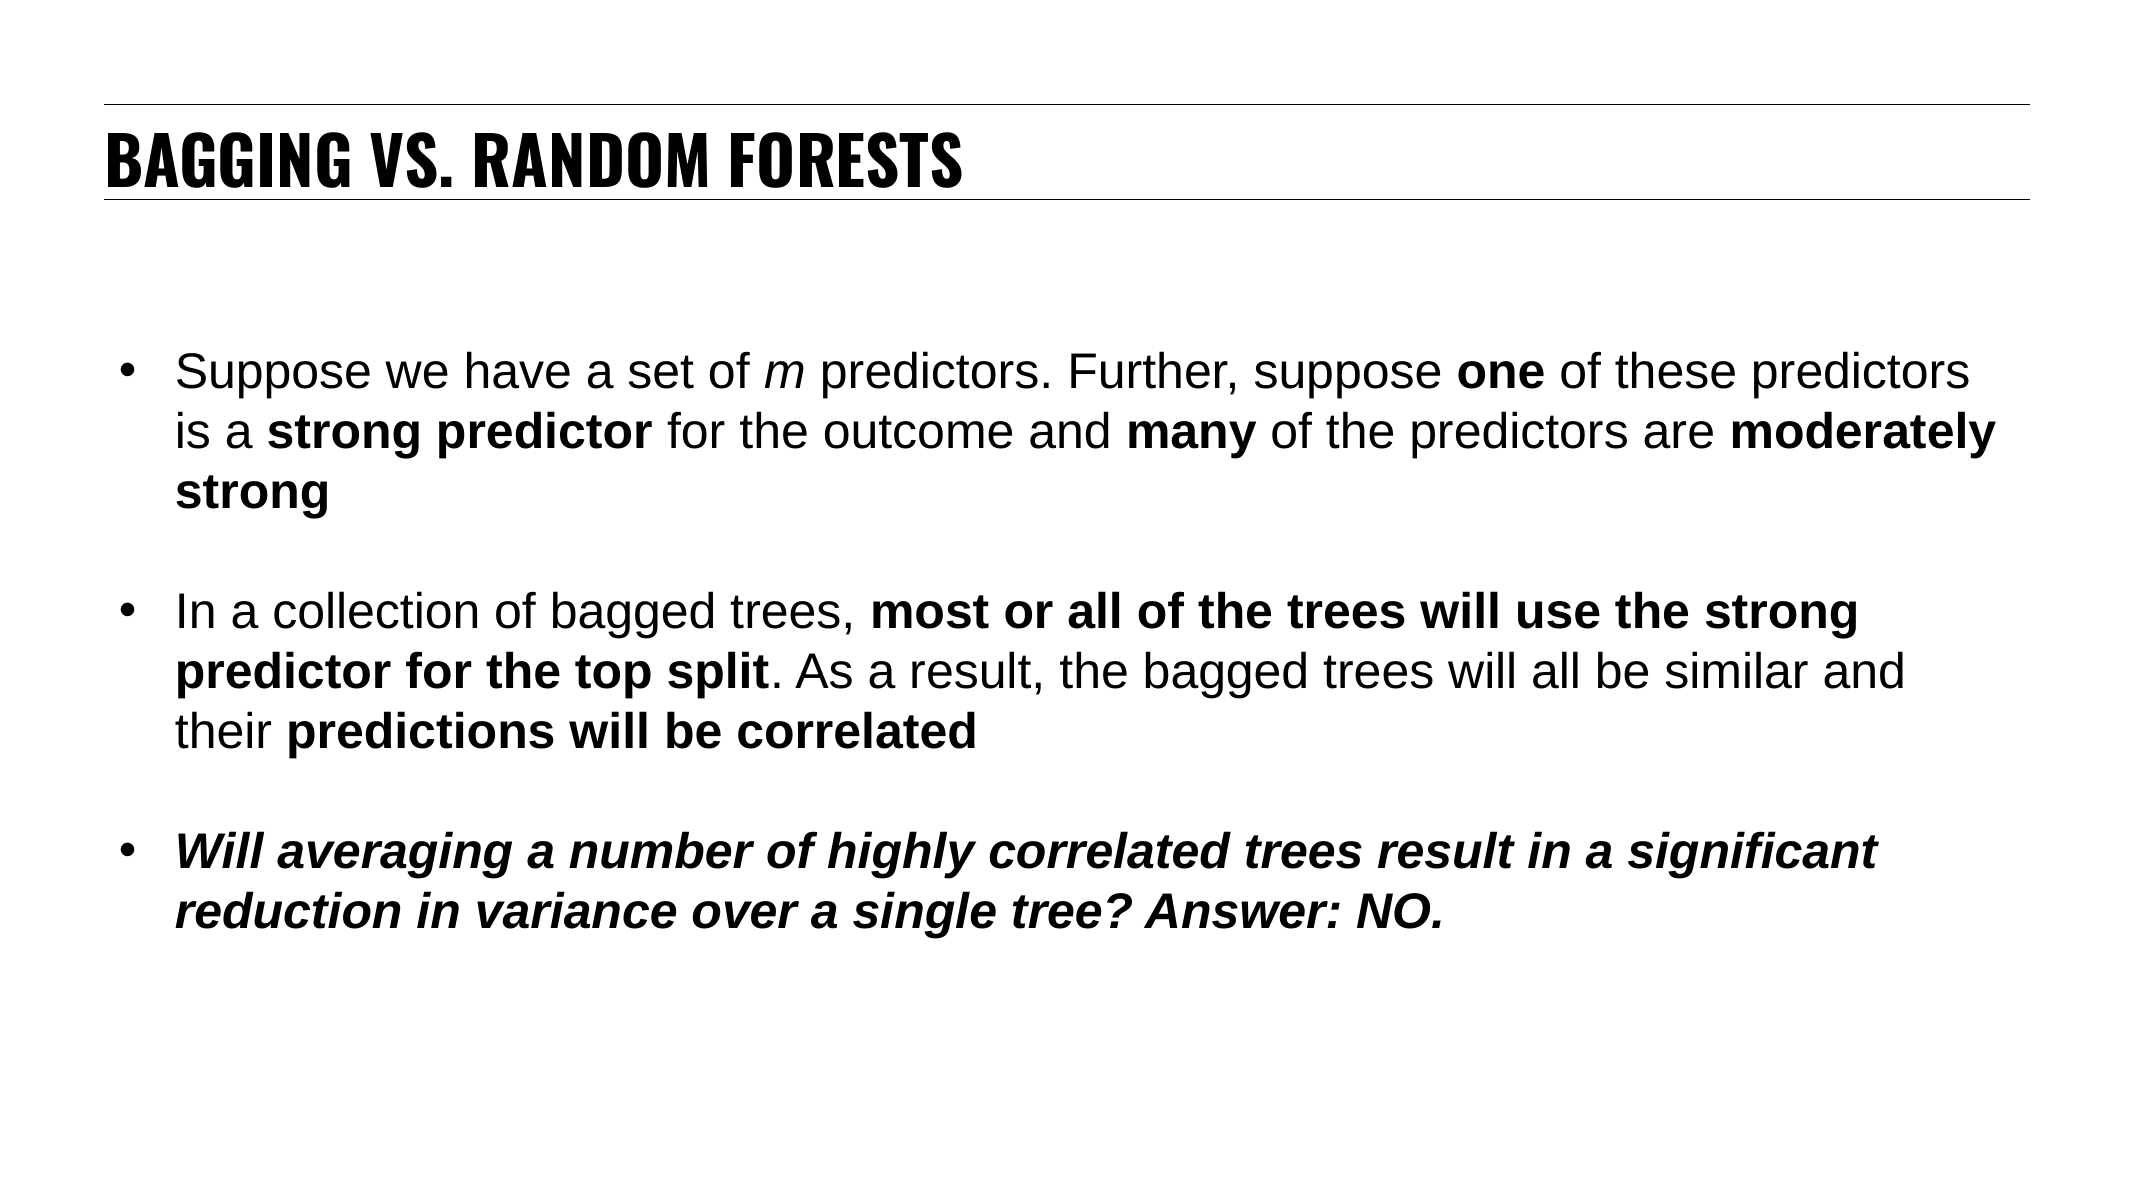

BAGGING VS. RANDOM FORESTS
Suppose we have a set of m predictors. Further, suppose one of these predictors is a strong predictor for the outcome and many of the predictors are moderately strong

In a collection of bagged trees, most or all of the trees will use the strong predictor for the top split. As a result, the bagged trees will all be similar and their predictions will be correlated

Will averaging a number of highly correlated trees result in a significant reduction in variance over a single tree? Answer: NO.